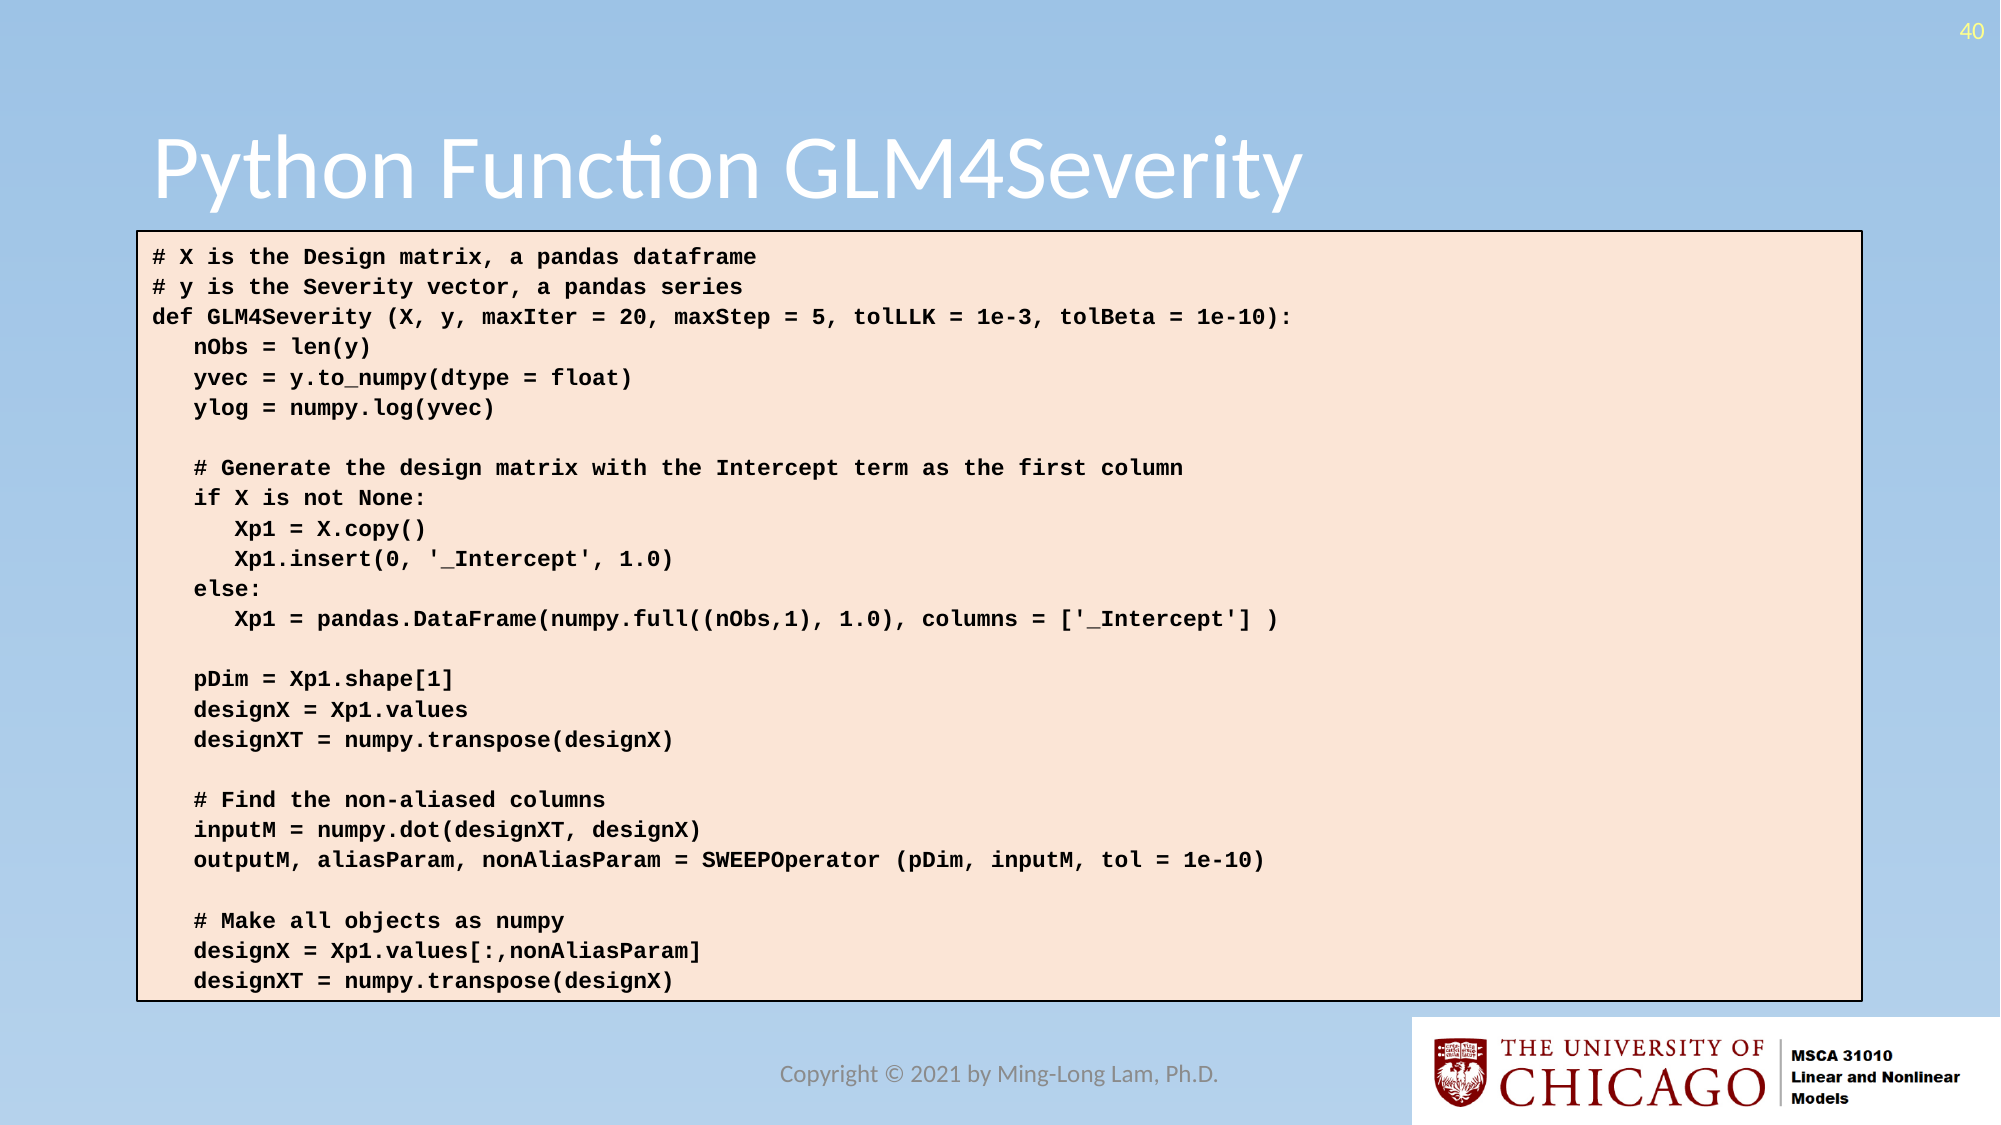

40
# Python Function GLM4Severity
# X is the Design matrix, a pandas dataframe
# y is the Severity vector, a pandas series
def GLM4Severity (X, y, maxIter = 20, maxStep = 5, tolLLK = 1e-3, tolBeta = 1e-10):
   nObs = len(y)
   yvec = y.to_numpy(dtype = float)
   ylog = numpy.log(yvec)

   # Generate the design matrix with the Intercept term as the first column
   if X is not None:
      Xp1 = X.copy()
      Xp1.insert(0, '_Intercept', 1.0)
   else:
      Xp1 = pandas.DataFrame(numpy.full((nObs,1), 1.0), columns = ['_Intercept'] )

   pDim = Xp1.shape[1]
   designX = Xp1.values
   designXT = numpy.transpose(designX)

   # Find the non-aliased columns
   inputM = numpy.dot(designXT, designX)
   outputM, aliasParam, nonAliasParam = SWEEPOperator (pDim, inputM, tol = 1e-10)

   # Make all objects as numpy
   designX = Xp1.values[:,nonAliasParam]
   designXT = numpy.transpose(designX)
Copyright © 2021 by Ming-Long Lam, Ph.D.